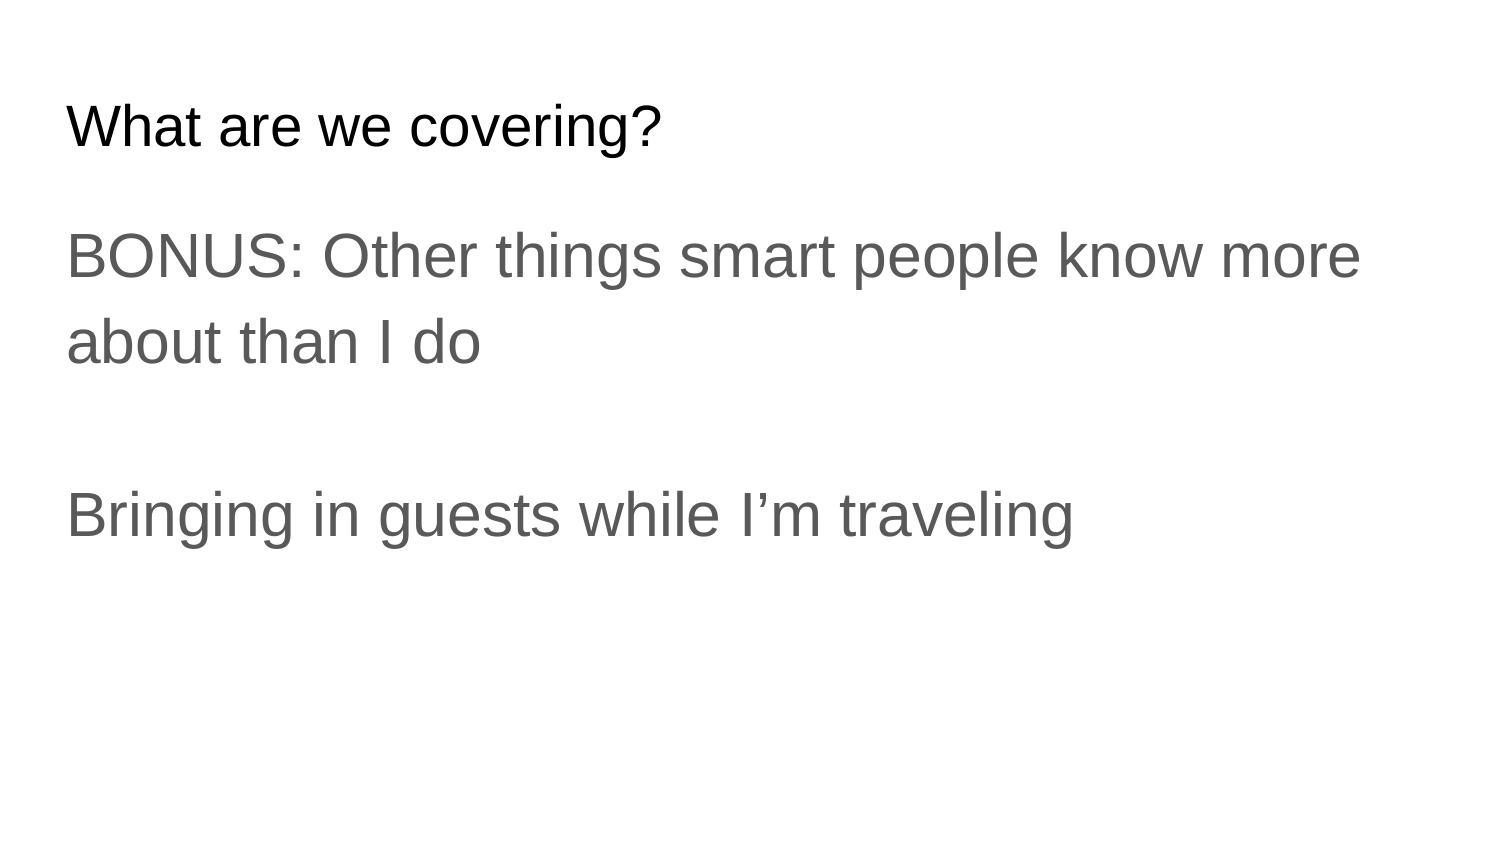

# What are we covering?
BONUS: Other things smart people know more about than I do

Bringing in guests while I’m traveling